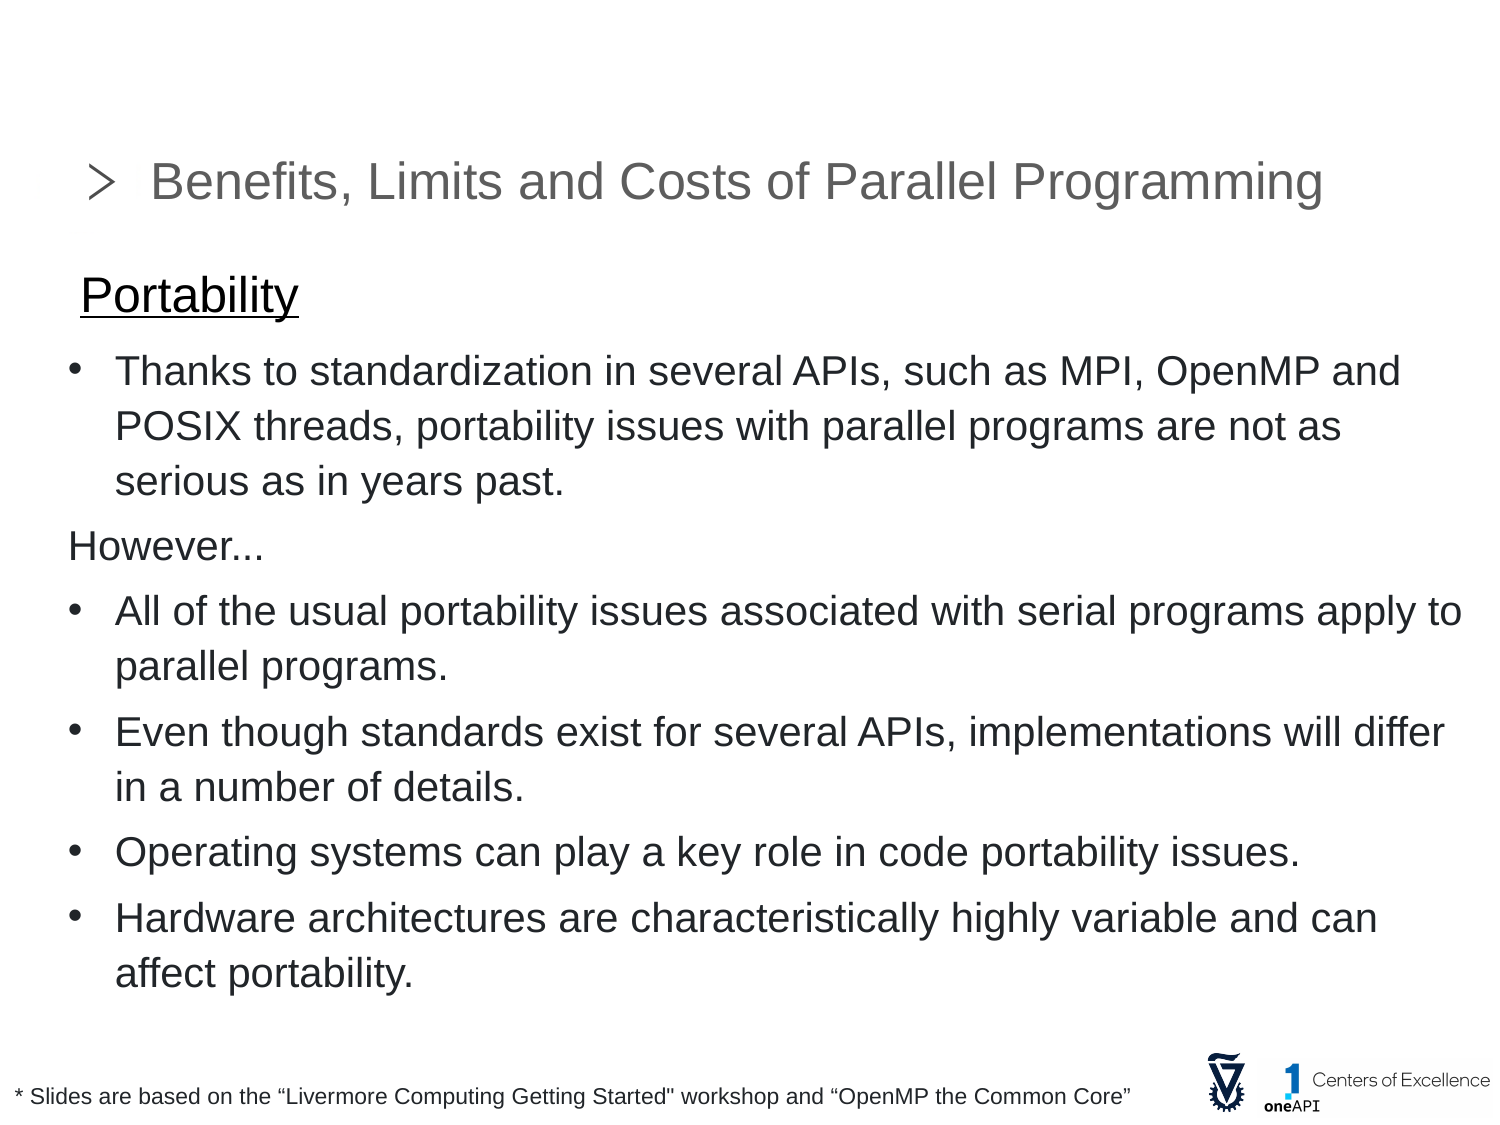

Benefits, Limits and Costs of Parallel Programming
Portability
Thanks to standardization in several APIs, such as MPI, OpenMP and POSIX threads, portability issues with parallel programs are not as serious as in years past.
However...
All of the usual portability issues associated with serial programs apply to parallel programs.
Even though standards exist for several APIs, implementations will differ in a number of details.
Operating systems can play a key role in code portability issues.
Hardware architectures are characteristically highly variable and can affect portability.